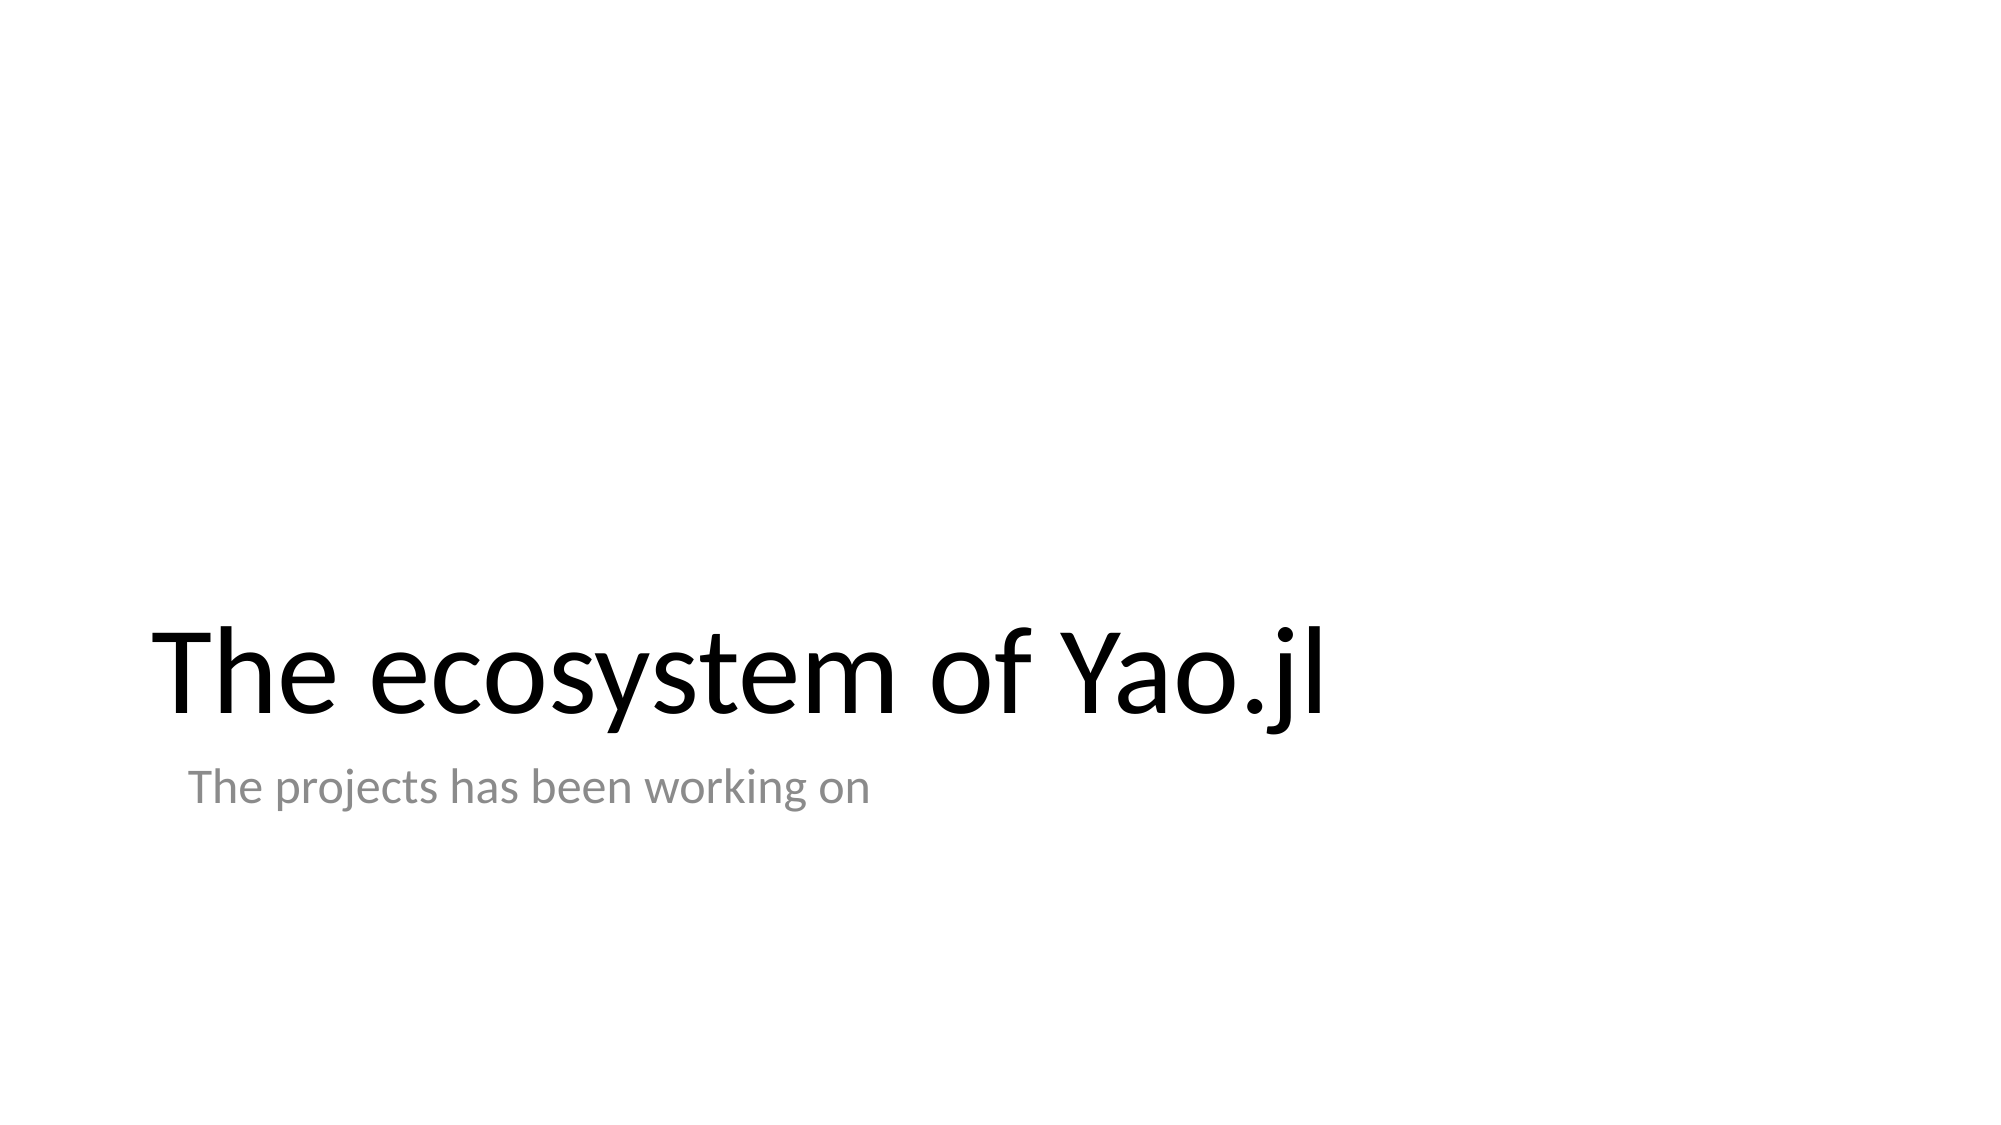

# The ecosystem of Yao.jl
The projects has been working on